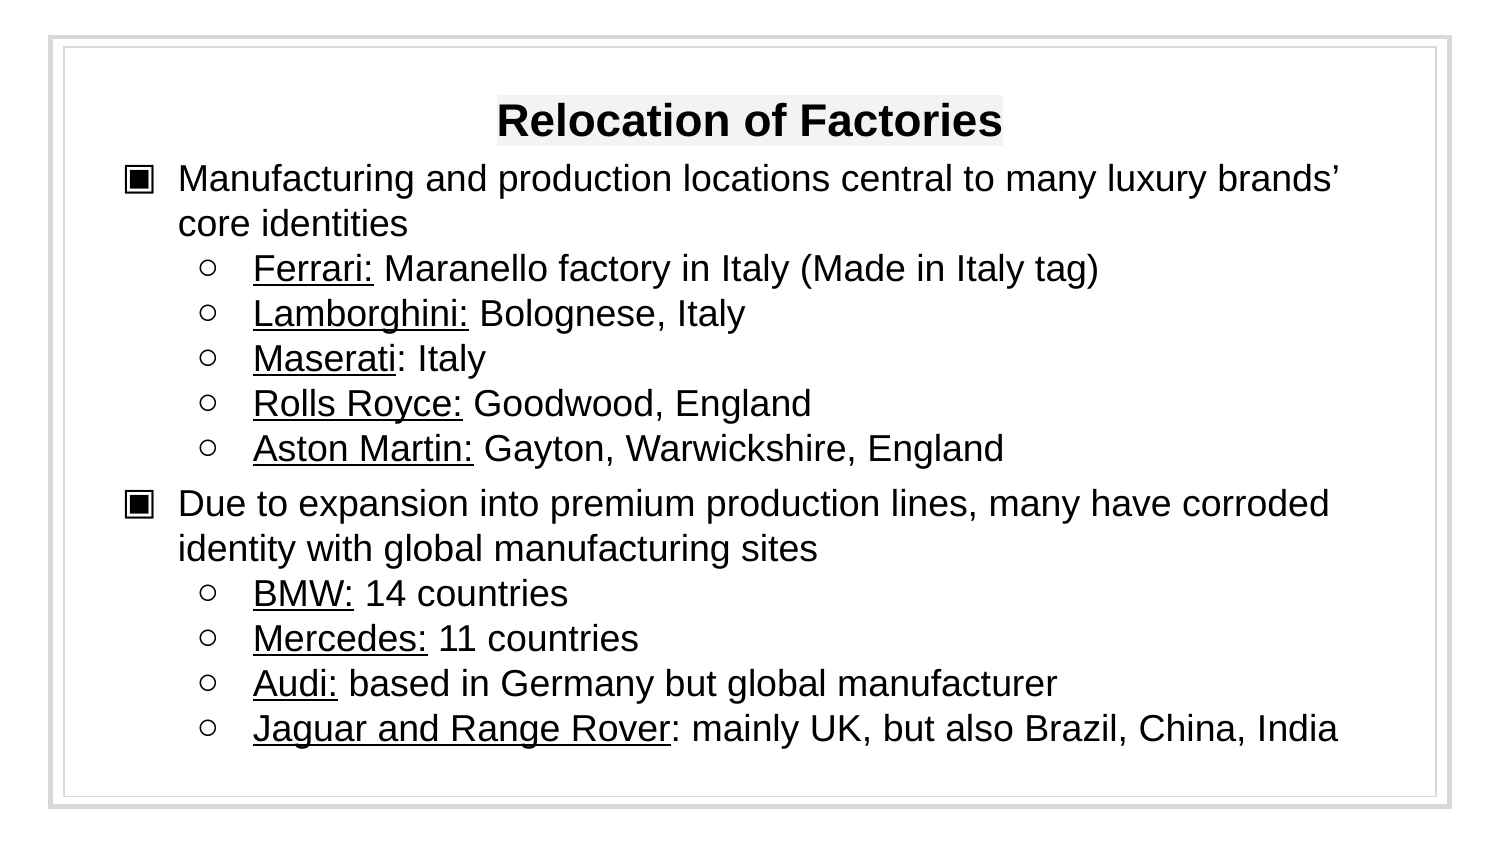

# Relocation of Factories
Manufacturing and production locations central to many luxury brands’ core identities
Ferrari: Maranello factory in Italy (Made in Italy tag)
Lamborghini: Bolognese, Italy
Maserati: Italy
Rolls Royce: Goodwood, England
Aston Martin: Gayton, Warwickshire, England
Due to expansion into premium production lines, many have corroded identity with global manufacturing sites
BMW: 14 countries
Mercedes: 11 countries
Audi: based in Germany but global manufacturer
Jaguar and Range Rover: mainly UK, but also Brazil, China, India